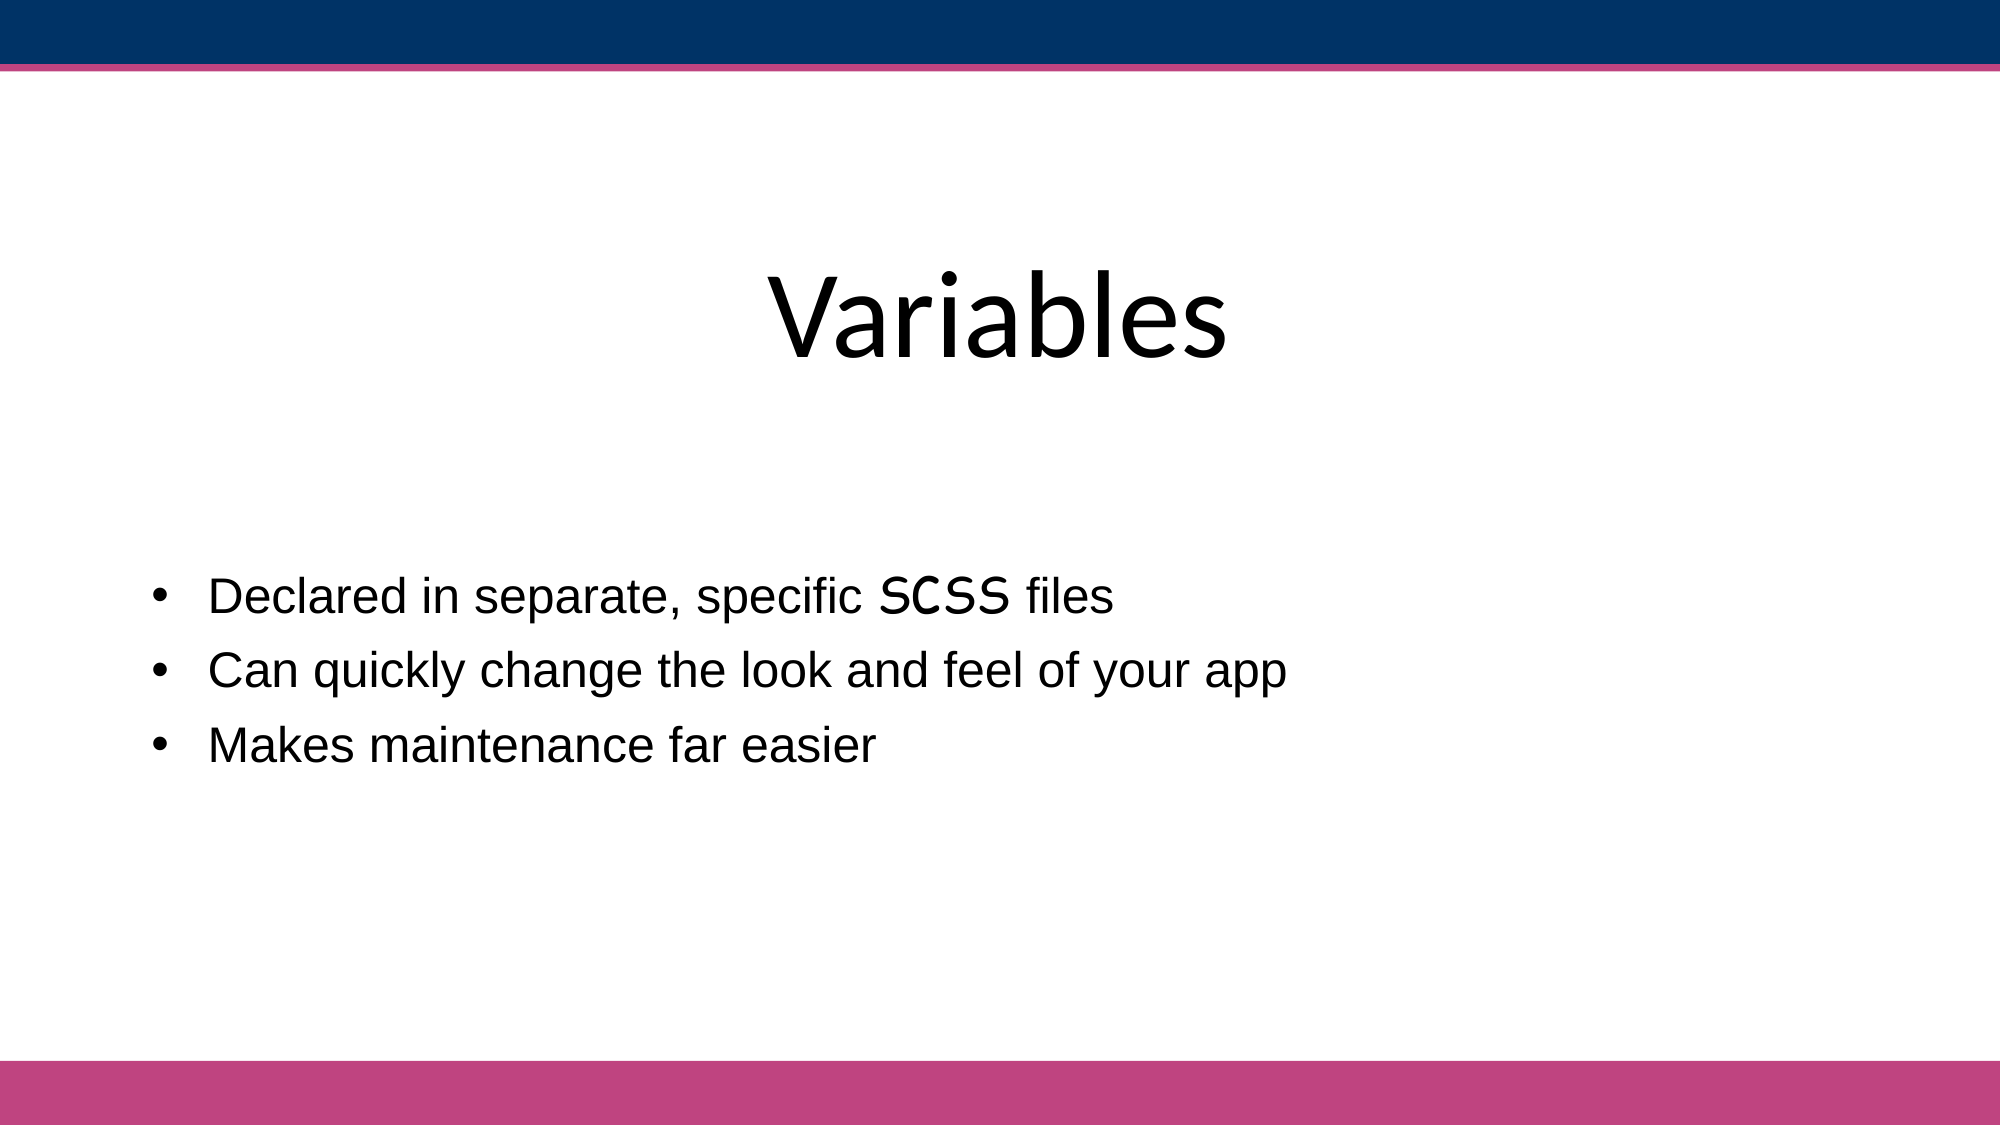

# Variables
Declared in separate, specific SCSS files
Can quickly change the look and feel of your app
Makes maintenance far easier